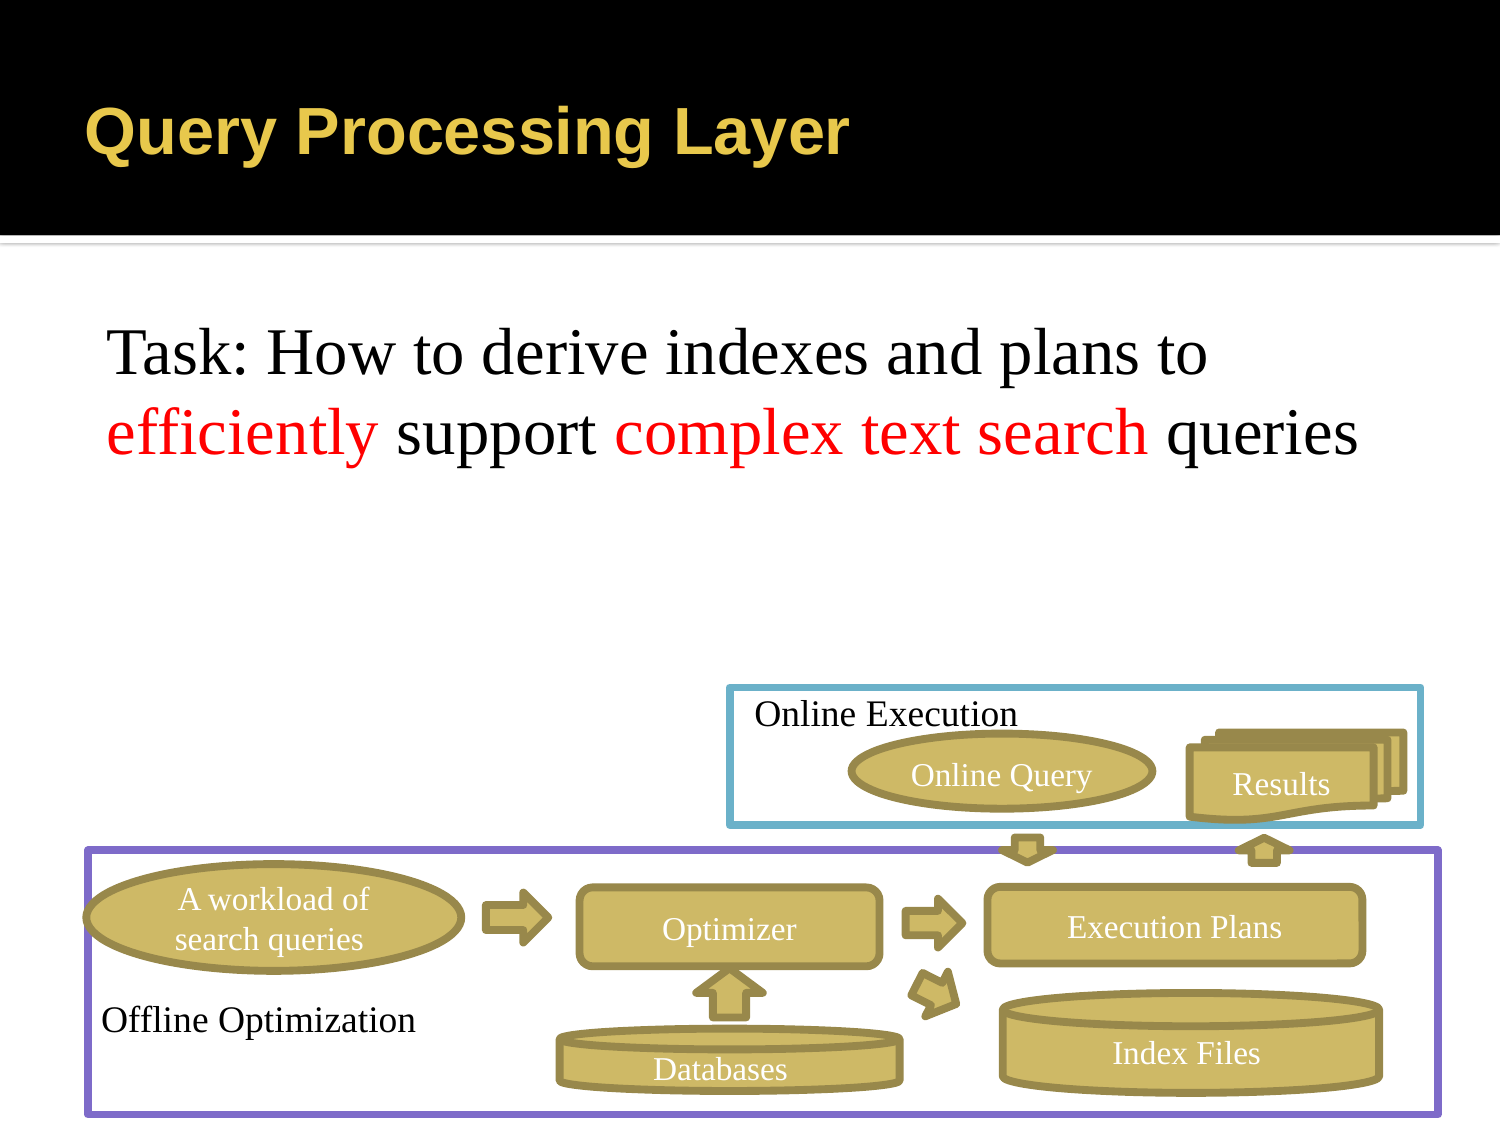

# Query Processing Layer
Task: How to derive indexes and plans to efficiently support complex text search queries
Online Execution

Results
Online Query

A workload of search queries
Execution Plans
Optimizer

Offline Optimization
Index Files
Databases